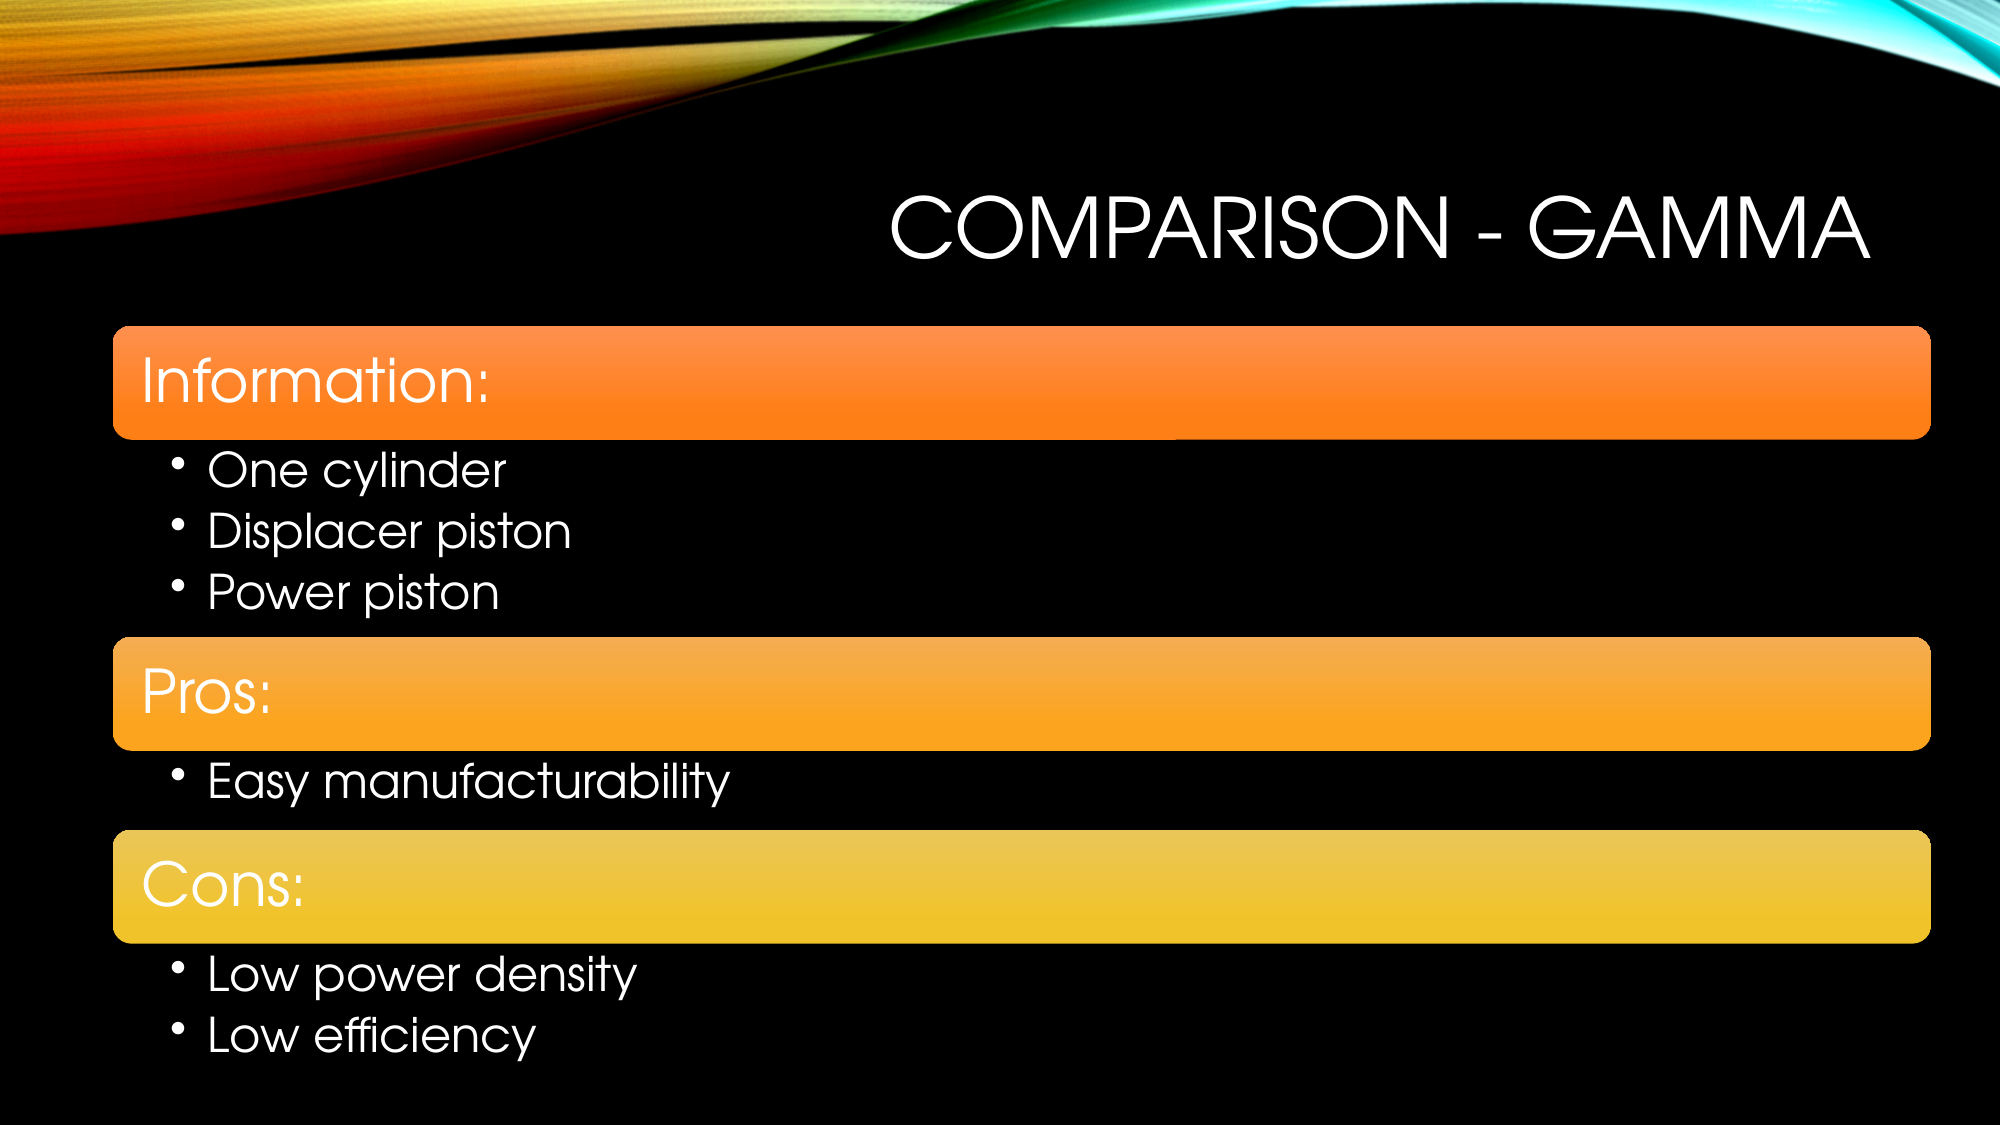

# Comparison - Gamma
Information:
One cylinder
Displacer piston
Power piston
Pros:
Easy manufacturability
Cons:
Low power density
Low efficiency